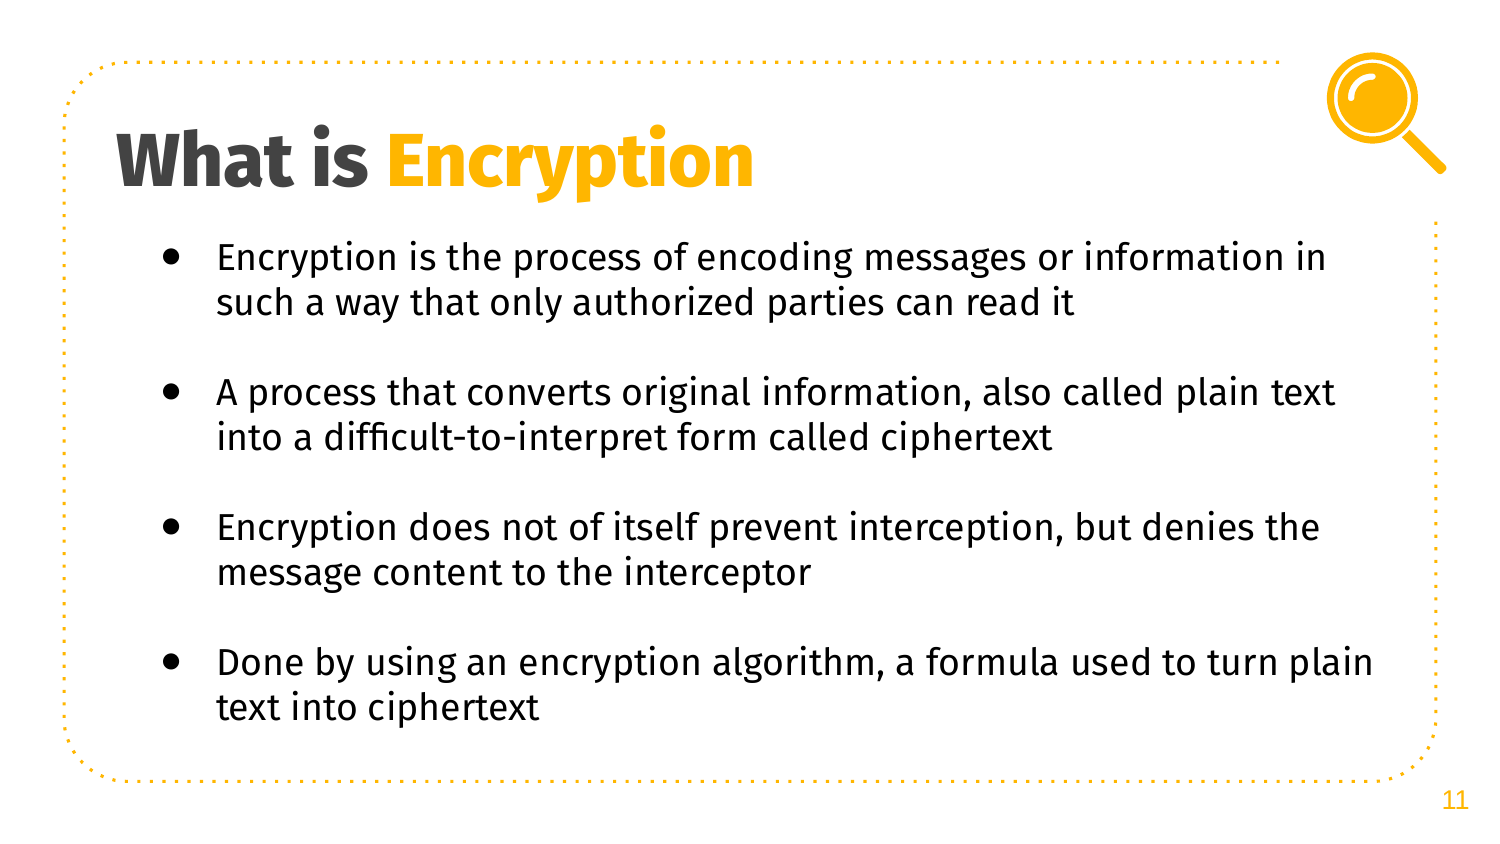

# What is Encryption
Encryption is the process of encoding messages or information in such a way that only authorized parties can read it

A process that converts original information, also called plain text into a difficult-to-interpret form called ciphertext

Encryption does not of itself prevent interception, but denies the message content to the interceptor

Done by using an encryption algorithm, a formula used to turn plain text into ciphertext
11